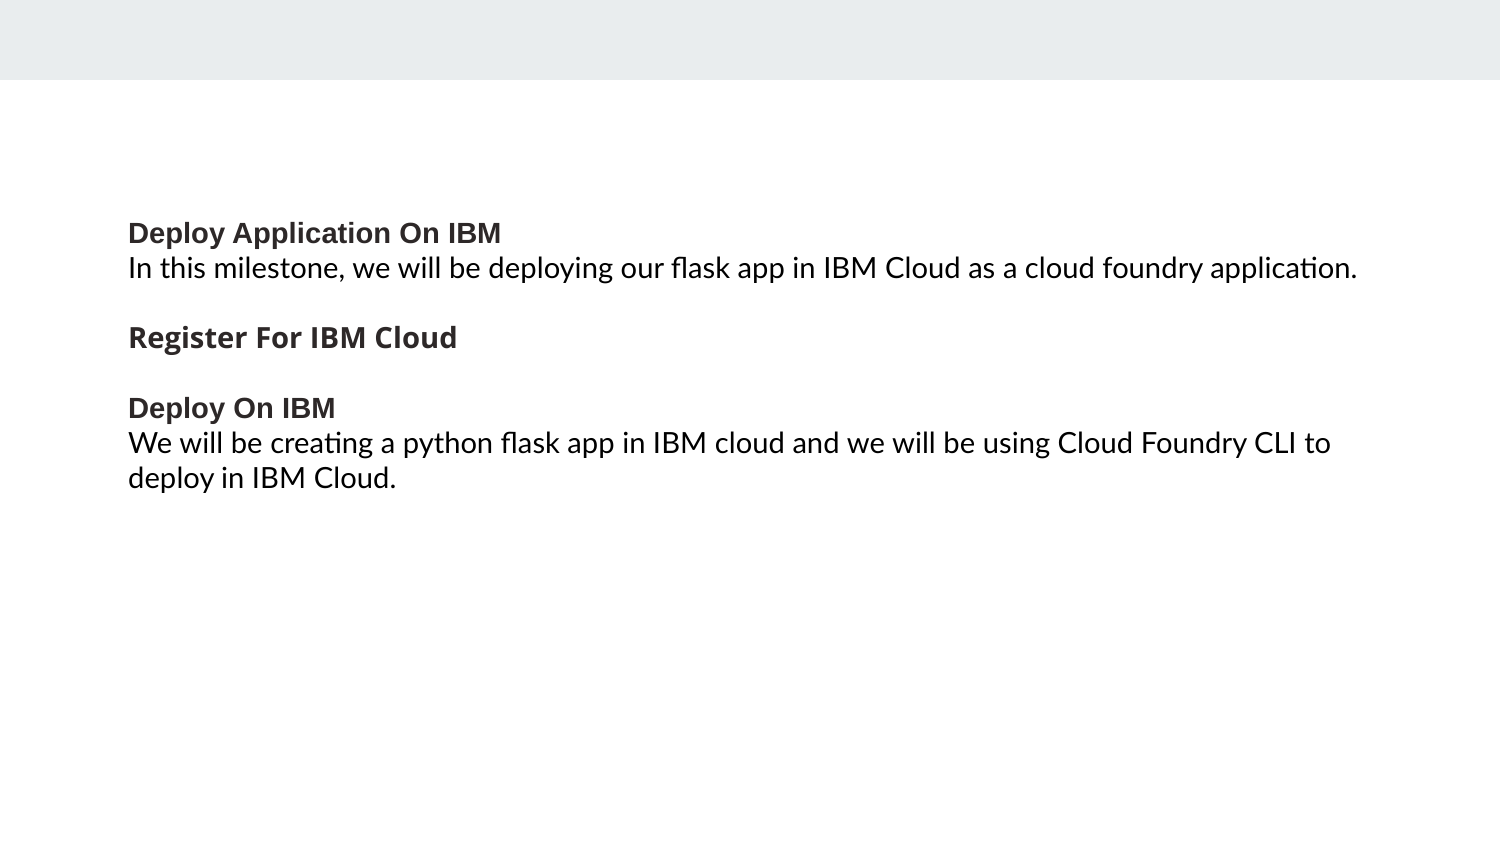

Deploy Application On IBM
In this milestone, we will be deploying our flask app in IBM Cloud as a cloud foundry application.

Register For IBM Cloud

Deploy On IBM
We will be creating a python flask app in IBM cloud and we will be using Cloud Foundry CLI to deploy in IBM Cloud.